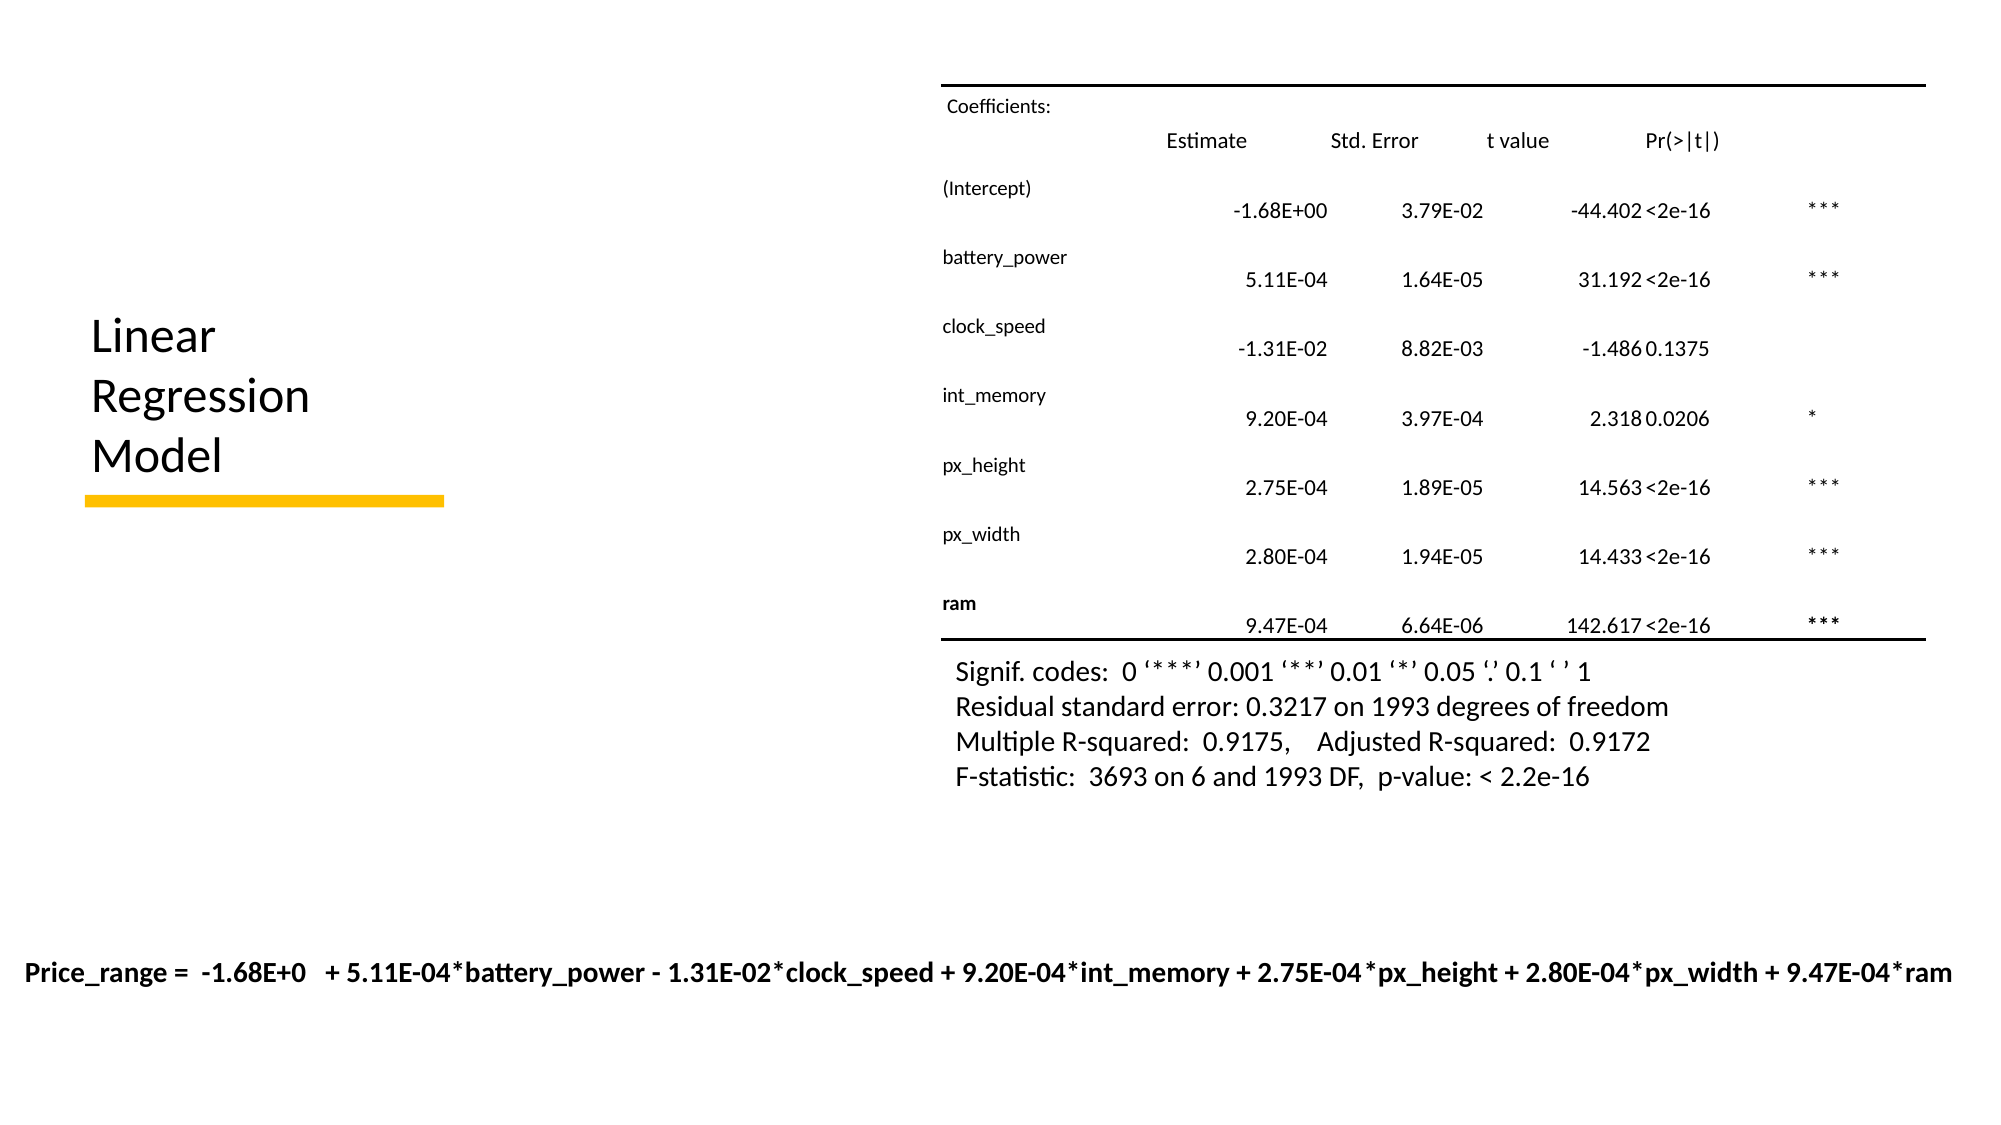

| Coefficients: | Estimate | Std. Error | t value | Pr(>|t|) |  |
| --- | --- | --- | --- | --- | --- |
| (Intercept) | -1.68E+00 | 3.79E-02 | -44.402 | <2e-16 | \*\*\* |
| battery\_power | 5.11E-04 | 1.64E-05 | 31.192 | <2e-16 | \*\*\* |
| clock\_speed | -1.31E-02 | 8.82E-03 | -1.486 | 0.1375 |  |
| int\_memory | 9.20E-04 | 3.97E-04 | 2.318 | 0.0206 | \* |
| px\_height | 2.75E-04 | 1.89E-05 | 14.563 | <2e-16 | \*\*\* |
| px\_width | 2.80E-04 | 1.94E-05 | 14.433 | <2e-16 | \*\*\* |
| ram | 9.47E-04 | 6.64E-06 | 142.617 | <2e-16 | \*\*\* |
Linear Regression Model
Signif. codes:  0 ‘***’ 0.001 ‘**’ 0.01 ‘*’ 0.05 ‘.’ 0.1 ‘ ’ 1
Residual standard error: 0.3217 on 1993 degrees of freedom
Multiple R-squared:  0.9175,    Adjusted R-squared:  0.9172
F-statistic:  3693 on 6 and 1993 DF,  p-value: < 2.2e-16
Price_range =  -1.68E+0   + 5.11E-04*battery_power - 1.31E-02*clock_speed + 9.20E-04*int_memory + 2.75E-04*px_height + 2.80E-04*px_width + 9.47E-04*ram